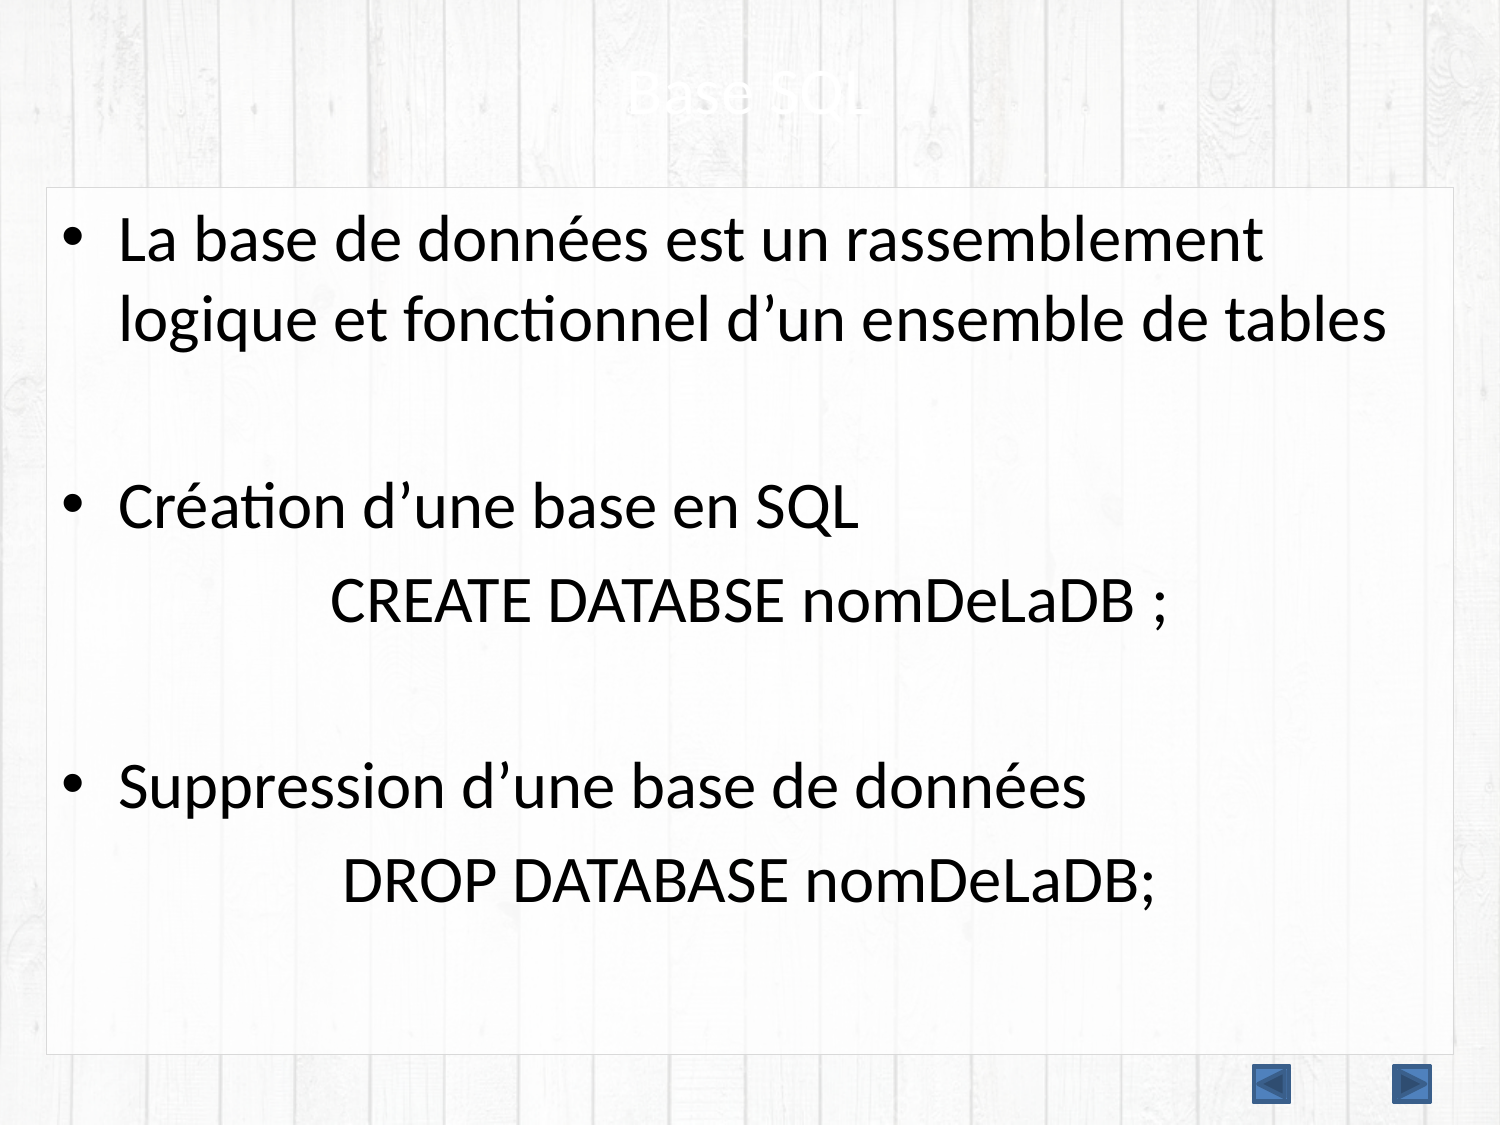

# Base SQL
La base de données est un rassemblement logique et fonctionnel d’un ensemble de tables

Création d’une base en SQL
CREATE DATABSE nomDeLaDB ;

Suppression d’une base de données
DROP DATABASE nomDeLaDB;